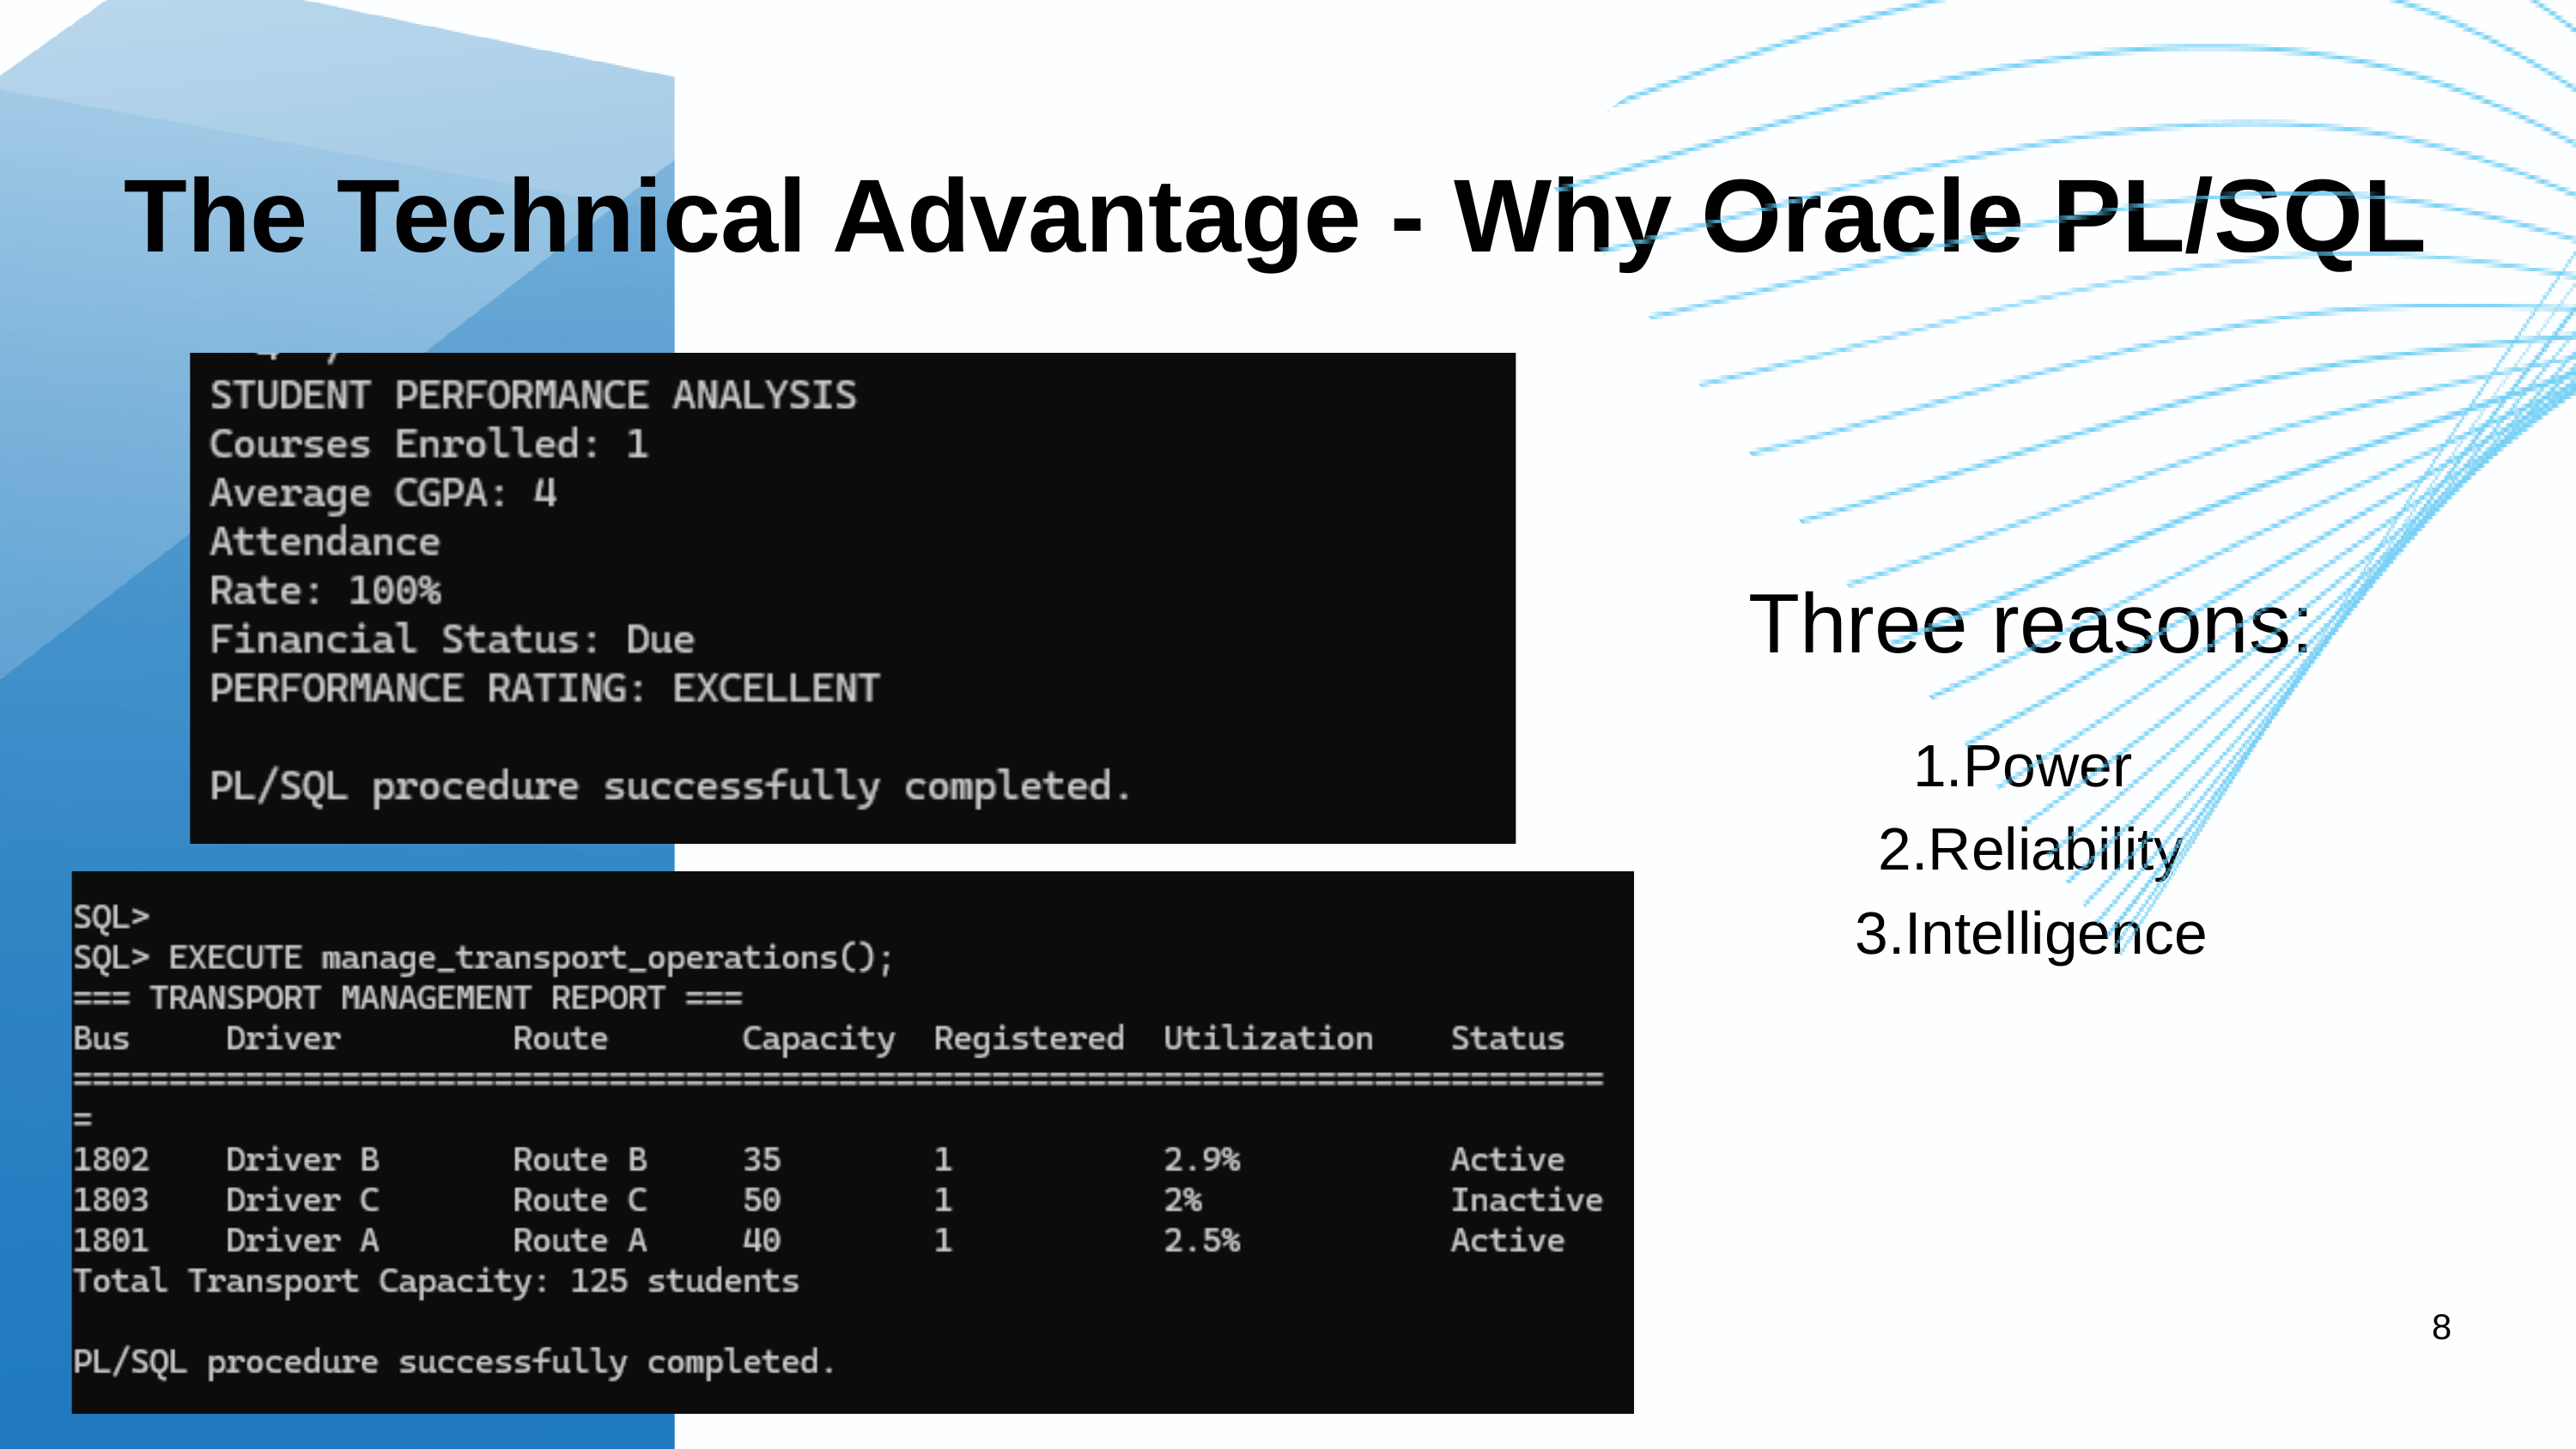

The Technical Advantage - Why Oracle PL/SQL

Three reasons:

1.Power
2.Reliability
3.Intelligence

8